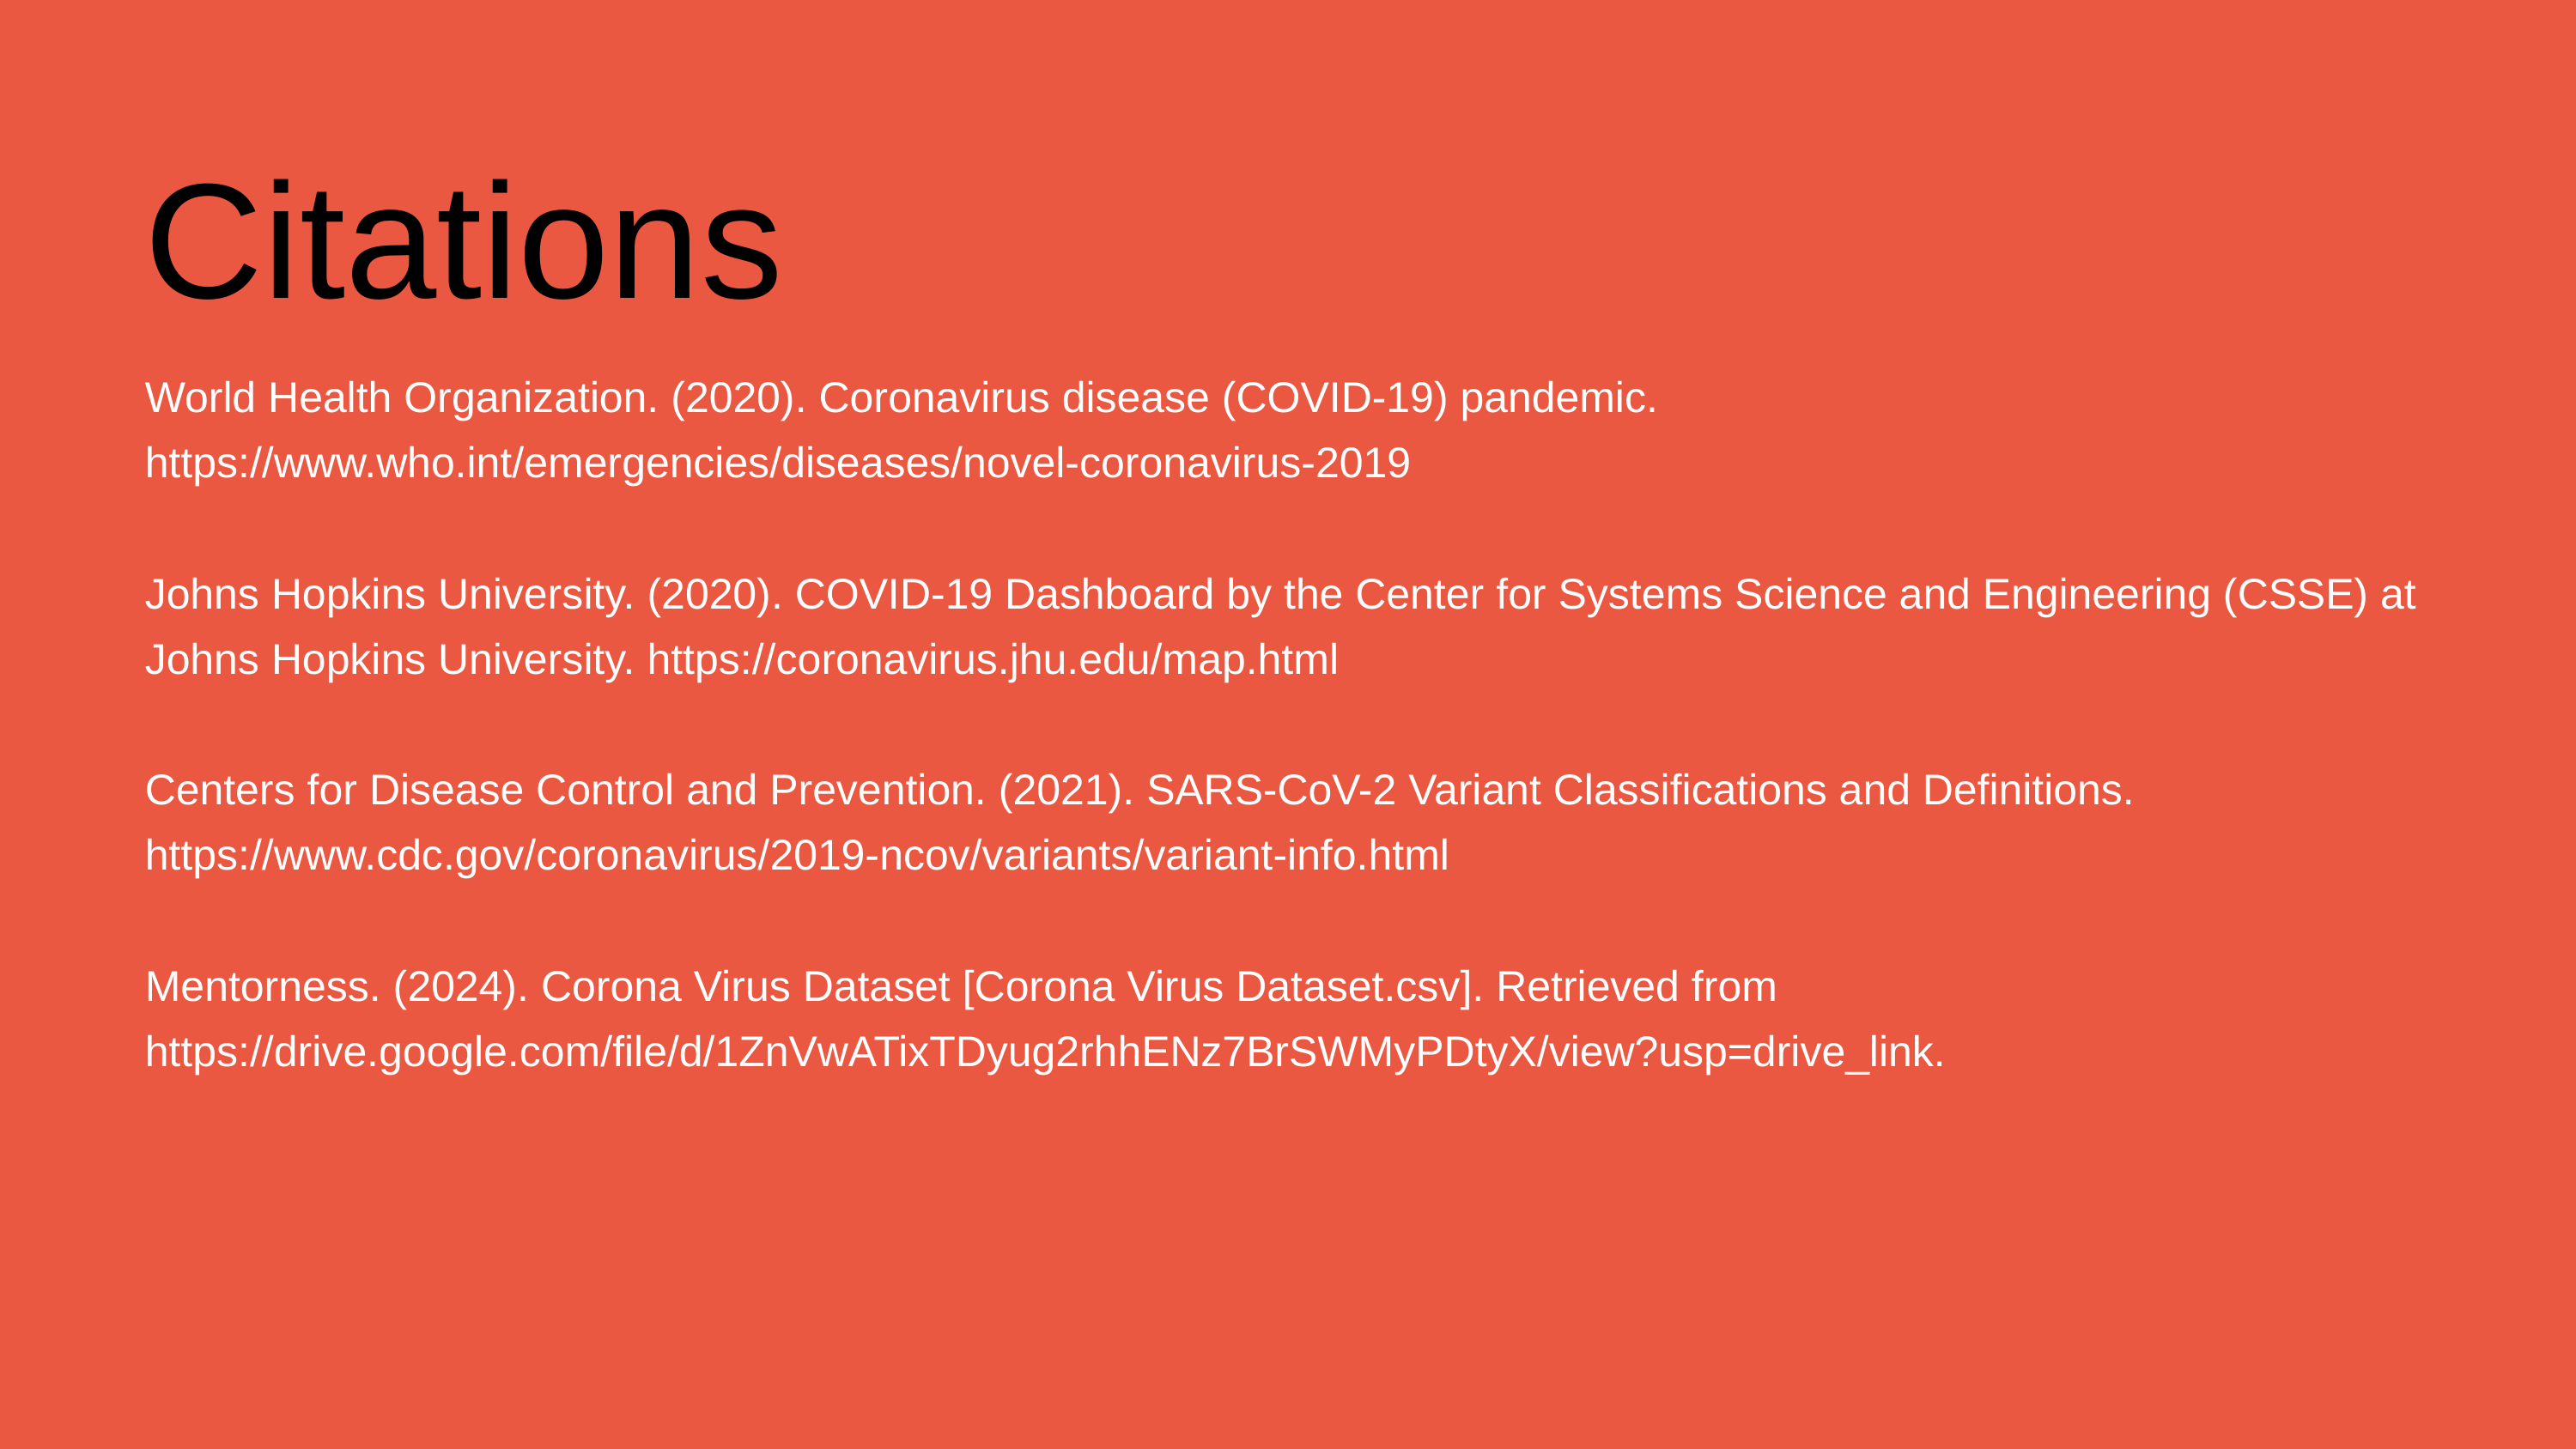

Citations
World Health Organization. (2020). Coronavirus disease (COVID-19) pandemic. https://www.who.int/emergencies/diseases/novel-coronavirus-2019

Johns Hopkins University. (2020). COVID-19 Dashboard by the Center for Systems Science and Engineering (CSSE) at Johns Hopkins University. https://coronavirus.jhu.edu/map.html

Centers for Disease Control and Prevention. (2021). SARS-CoV-2 Variant Classifications and Definitions. https://www.cdc.gov/coronavirus/2019-ncov/variants/variant-info.html

Mentorness. (2024). Corona Virus Dataset [Corona Virus Dataset.csv]. Retrieved from https://drive.google.com/file/d/1ZnVwATixTDyug2rhhENz7BrSWMyPDtyX/view?usp=drive_link.